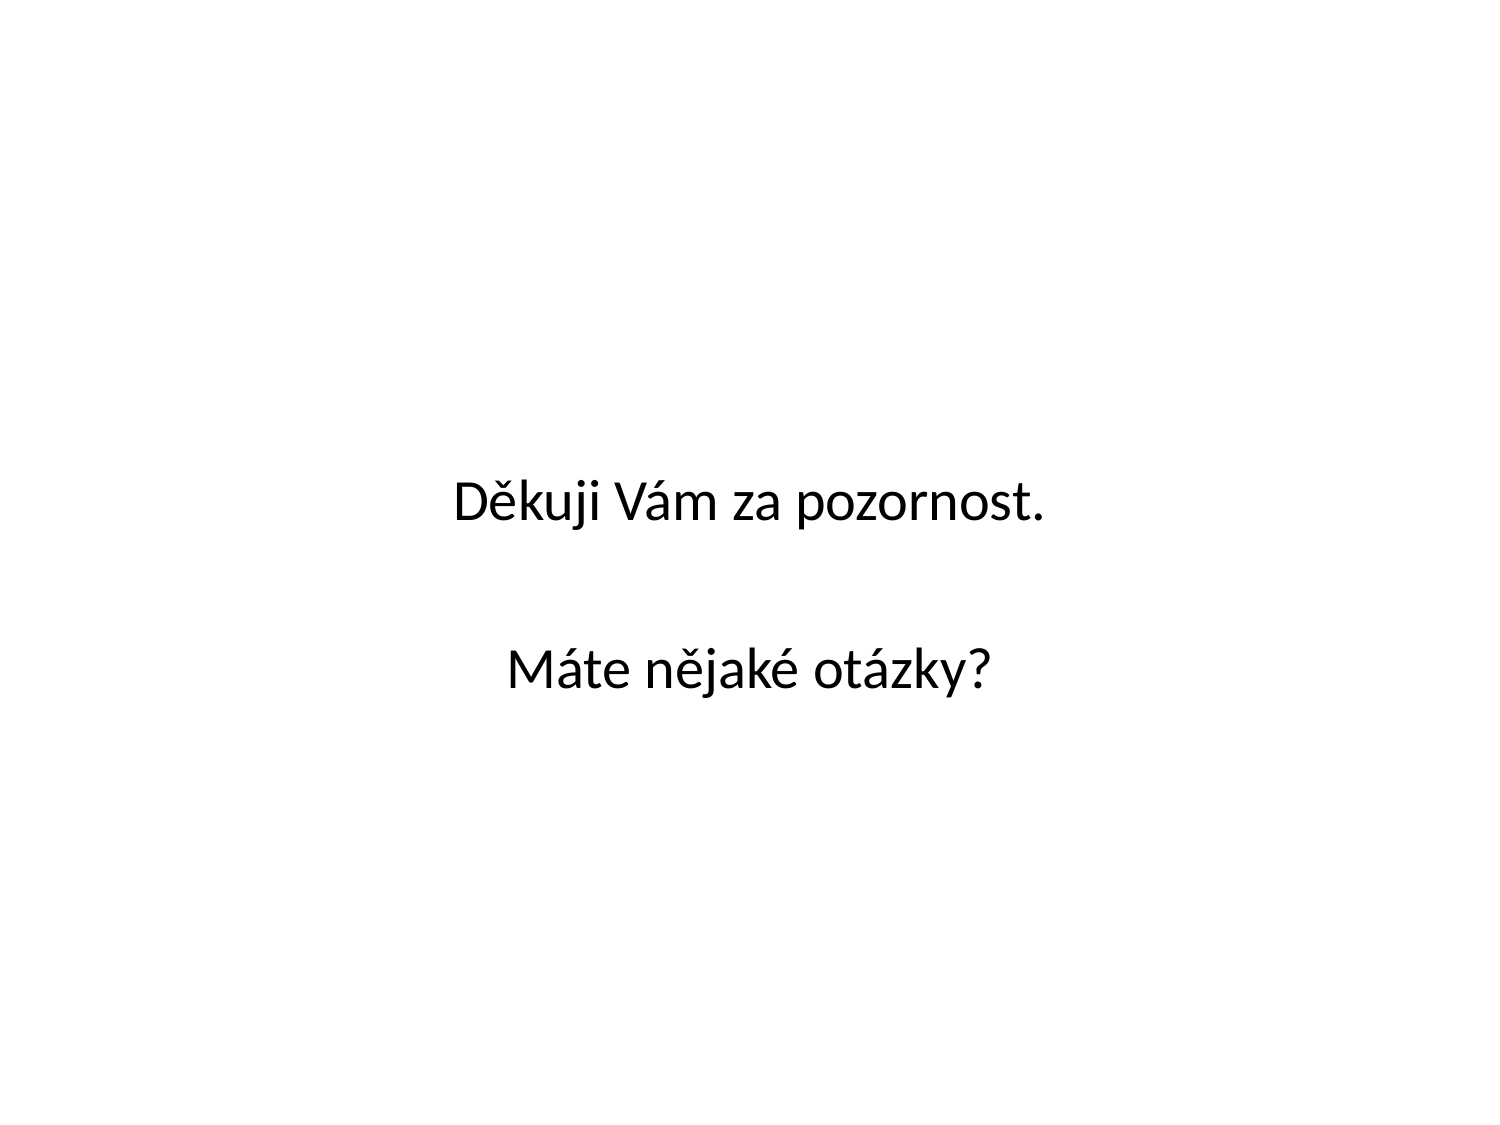

Děkuji Vám za pozornost.

Máte nějaké otázky?